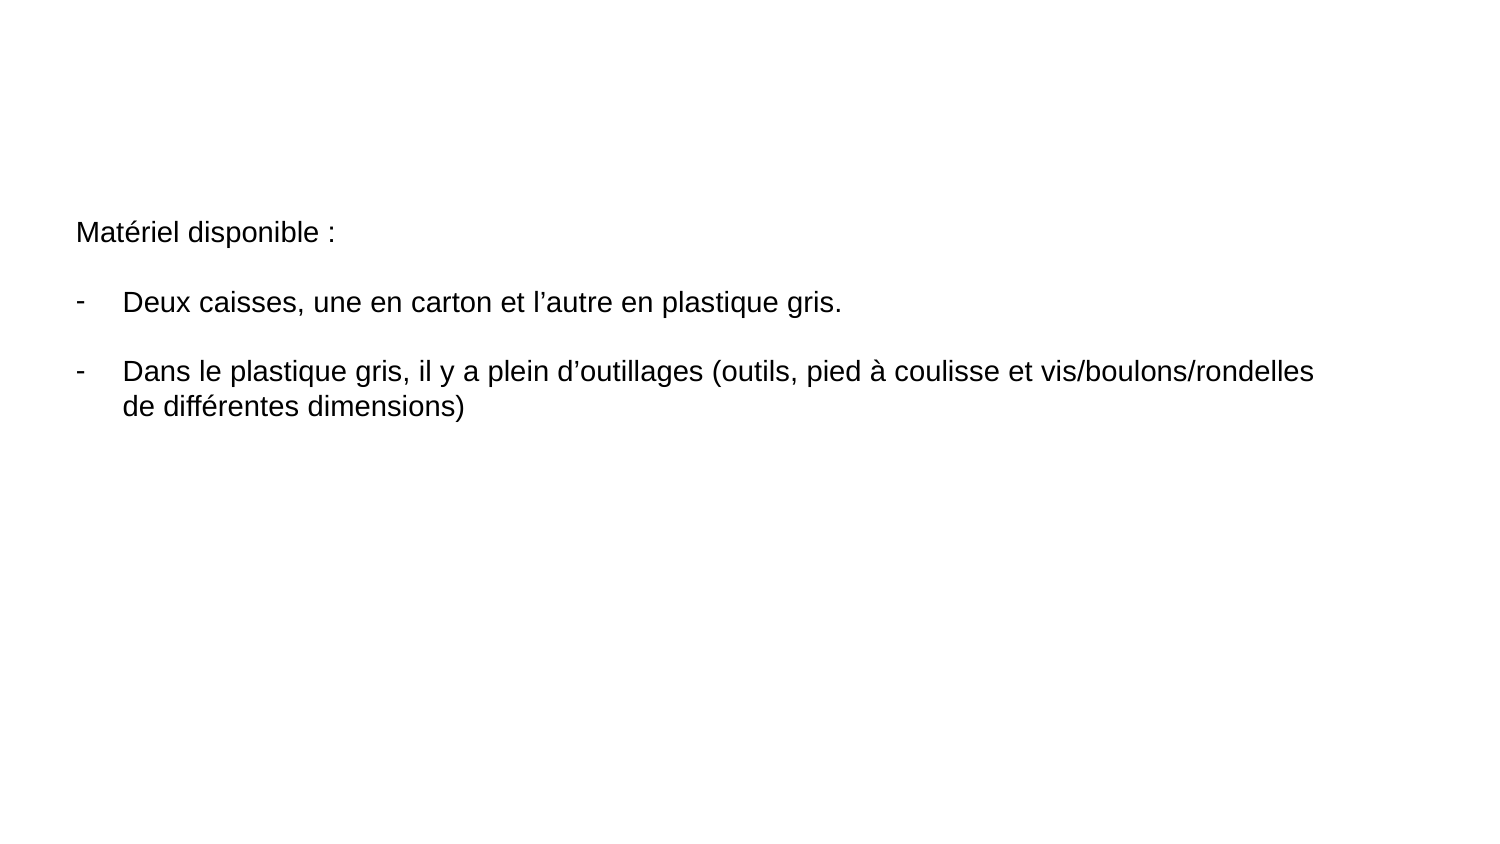

Matériel disponible :

Deux caisses, une en carton et l’autre en plastique gris.

Dans le plastique gris, il y a plein d’outillages (outils, pied à coulisse et vis/boulons/rondelles de différentes dimensions)